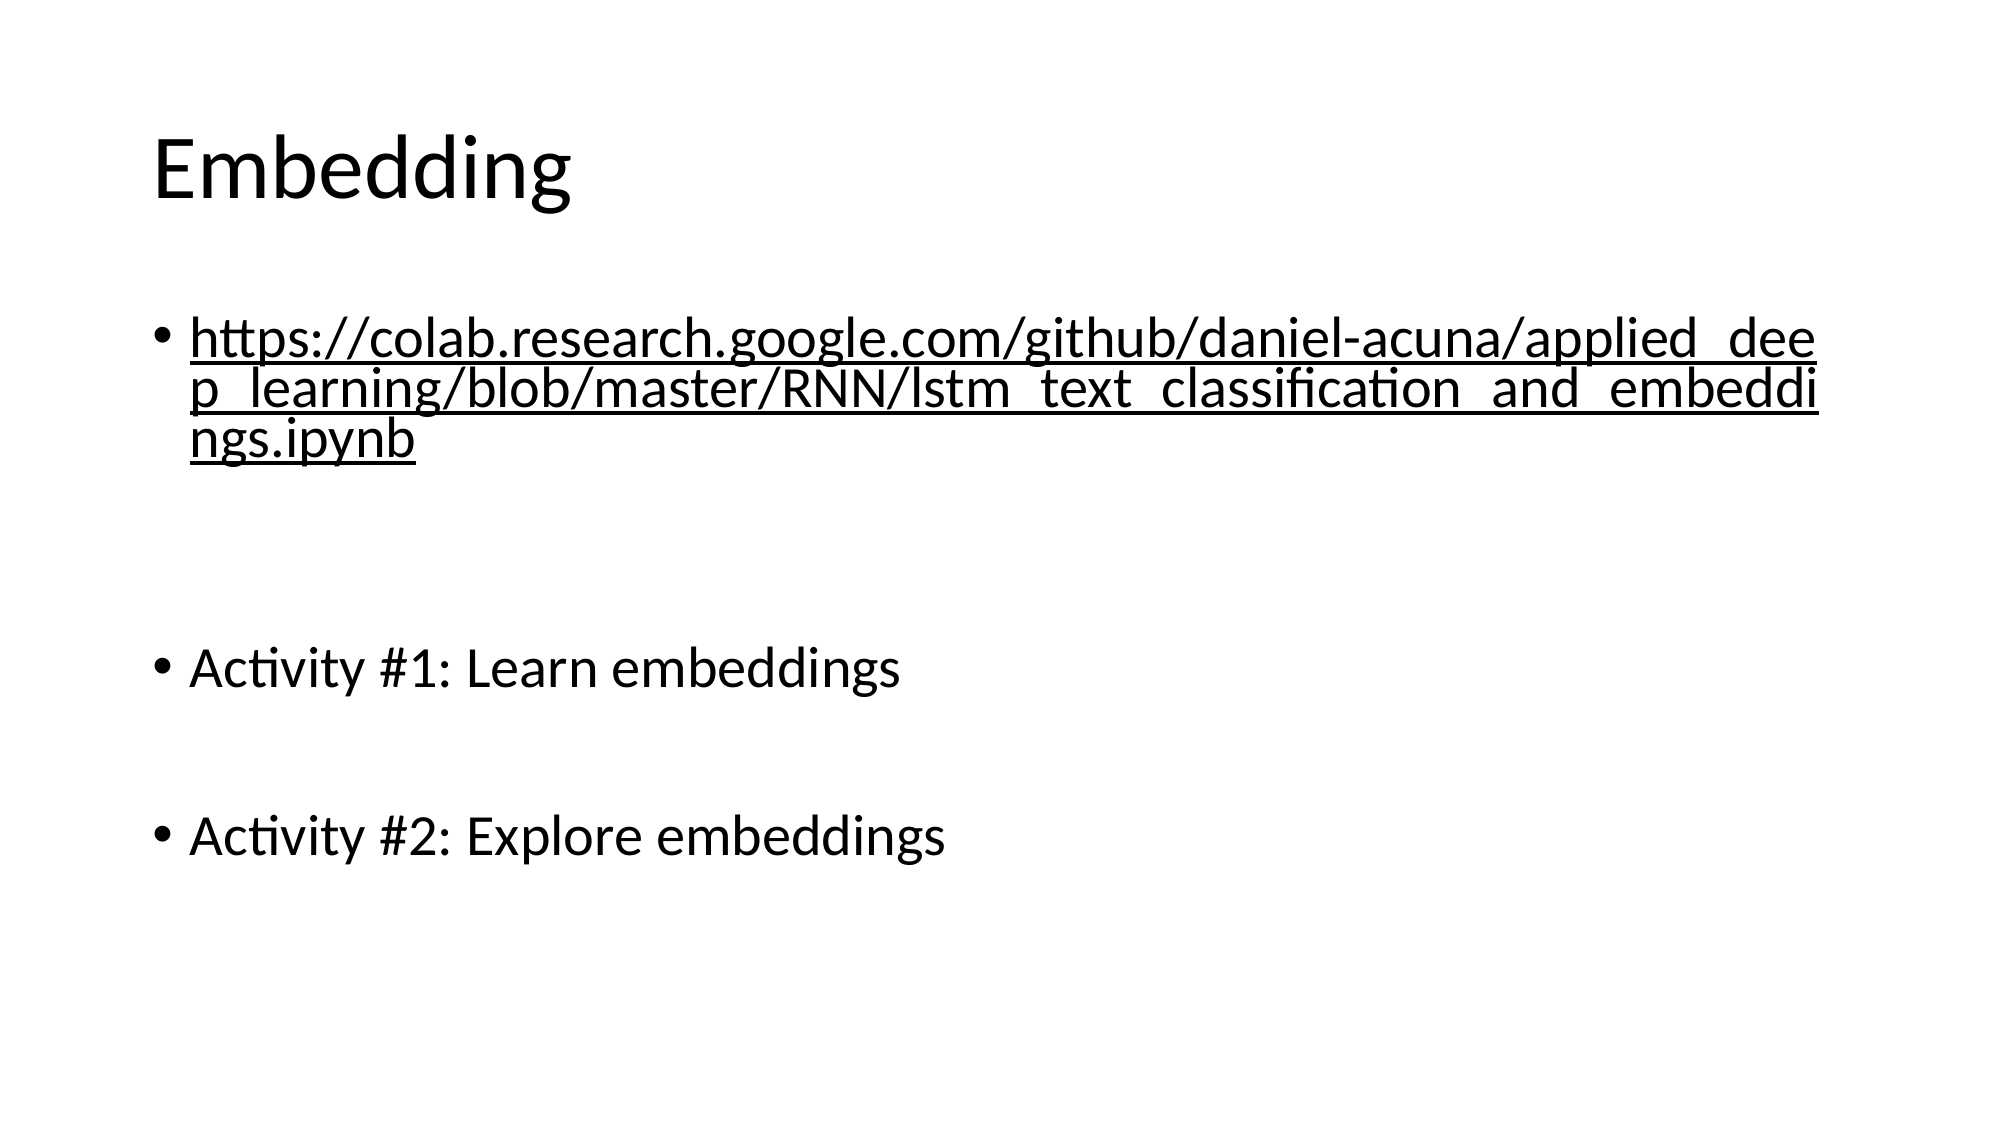

# Embedding
https://colab.research.google.com/github/daniel-acuna/applied_deep_learning/blob/master/RNN/lstm_text_classification_and_embeddings.ipynb

Activity #1: Learn embeddings

Activity #2: Explore embeddings